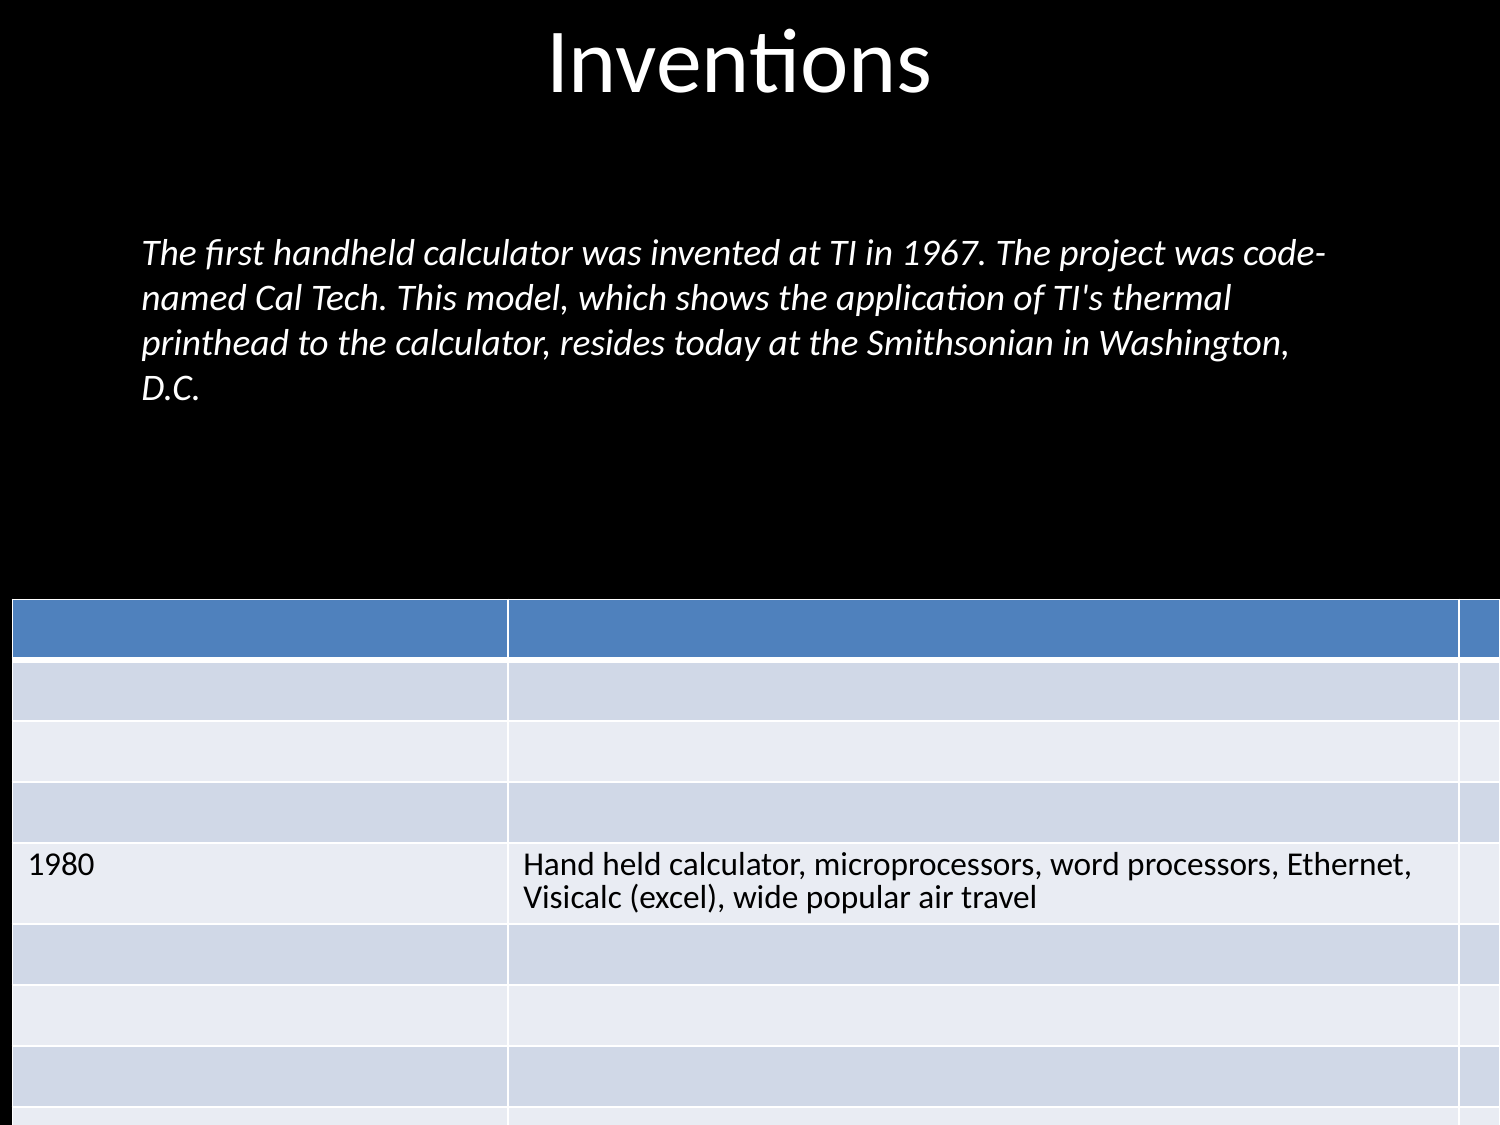

# Inventions
The first handheld calculator was invented at TI in 1967. The project was code-named Cal Tech. This model, which shows the application of TI's thermal printhead to the calculator, resides today at the Smithsonian in Washington, D.C.
|  |  |  |
| --- | --- | --- |
|  |  |  |
|  |  |  |
|  |  |  |
| 1980 | Hand held calculator, microprocessors, word processors, Ethernet, Visicalc (excel), wide popular air travel |  |
|  |  |  |
|  |  |  |
|  |  |  |
|  |  |  |
|  |  |  |
|  |  |  |
|  |  |  |